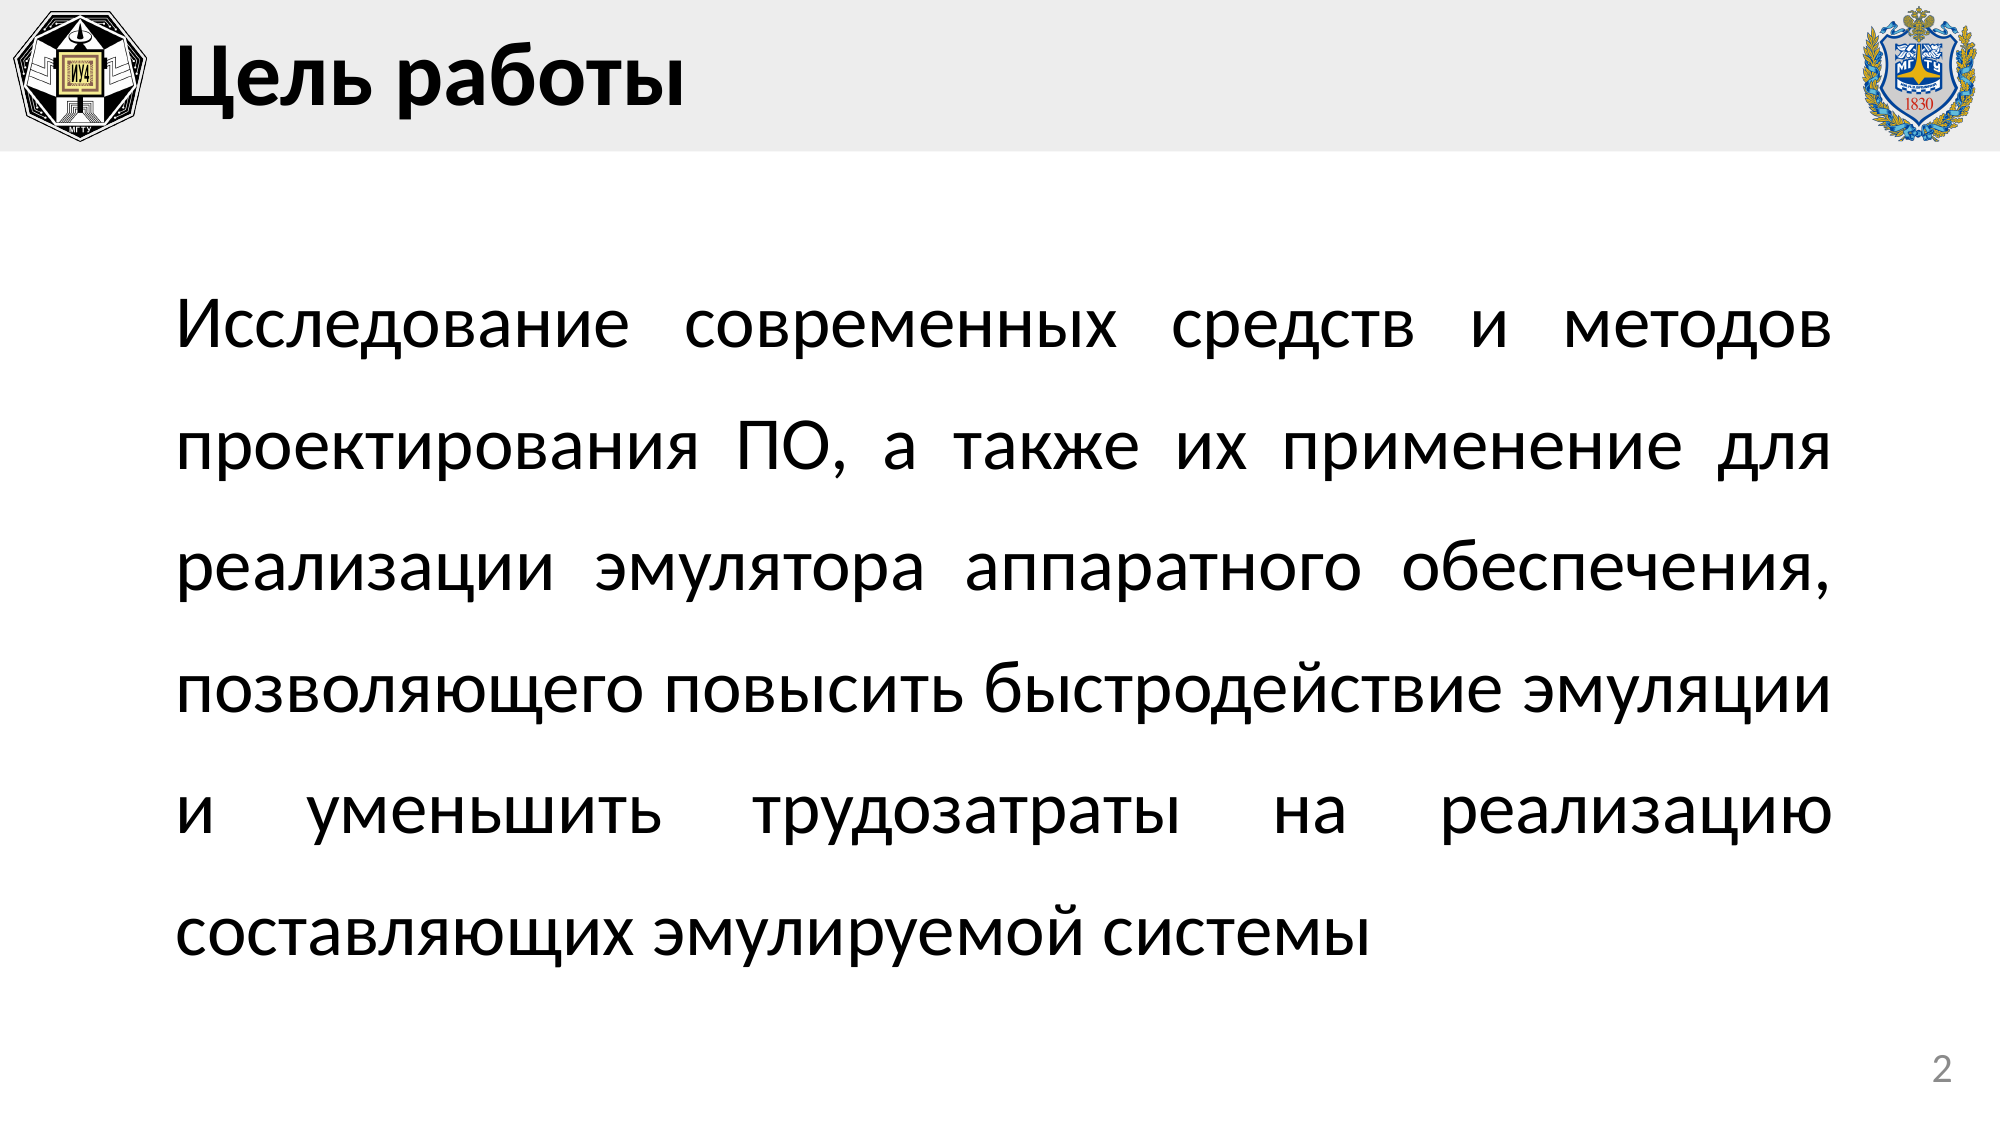

# Цель работы
Исследование современных средств и методов проектирования ПО, а также их применение для реализации эмулятора аппаратного обеспечения, позволяющего повысить быстродействие эмуляции и уменьшить трудозатраты на реализацию составляющих эмулируемой системы
2